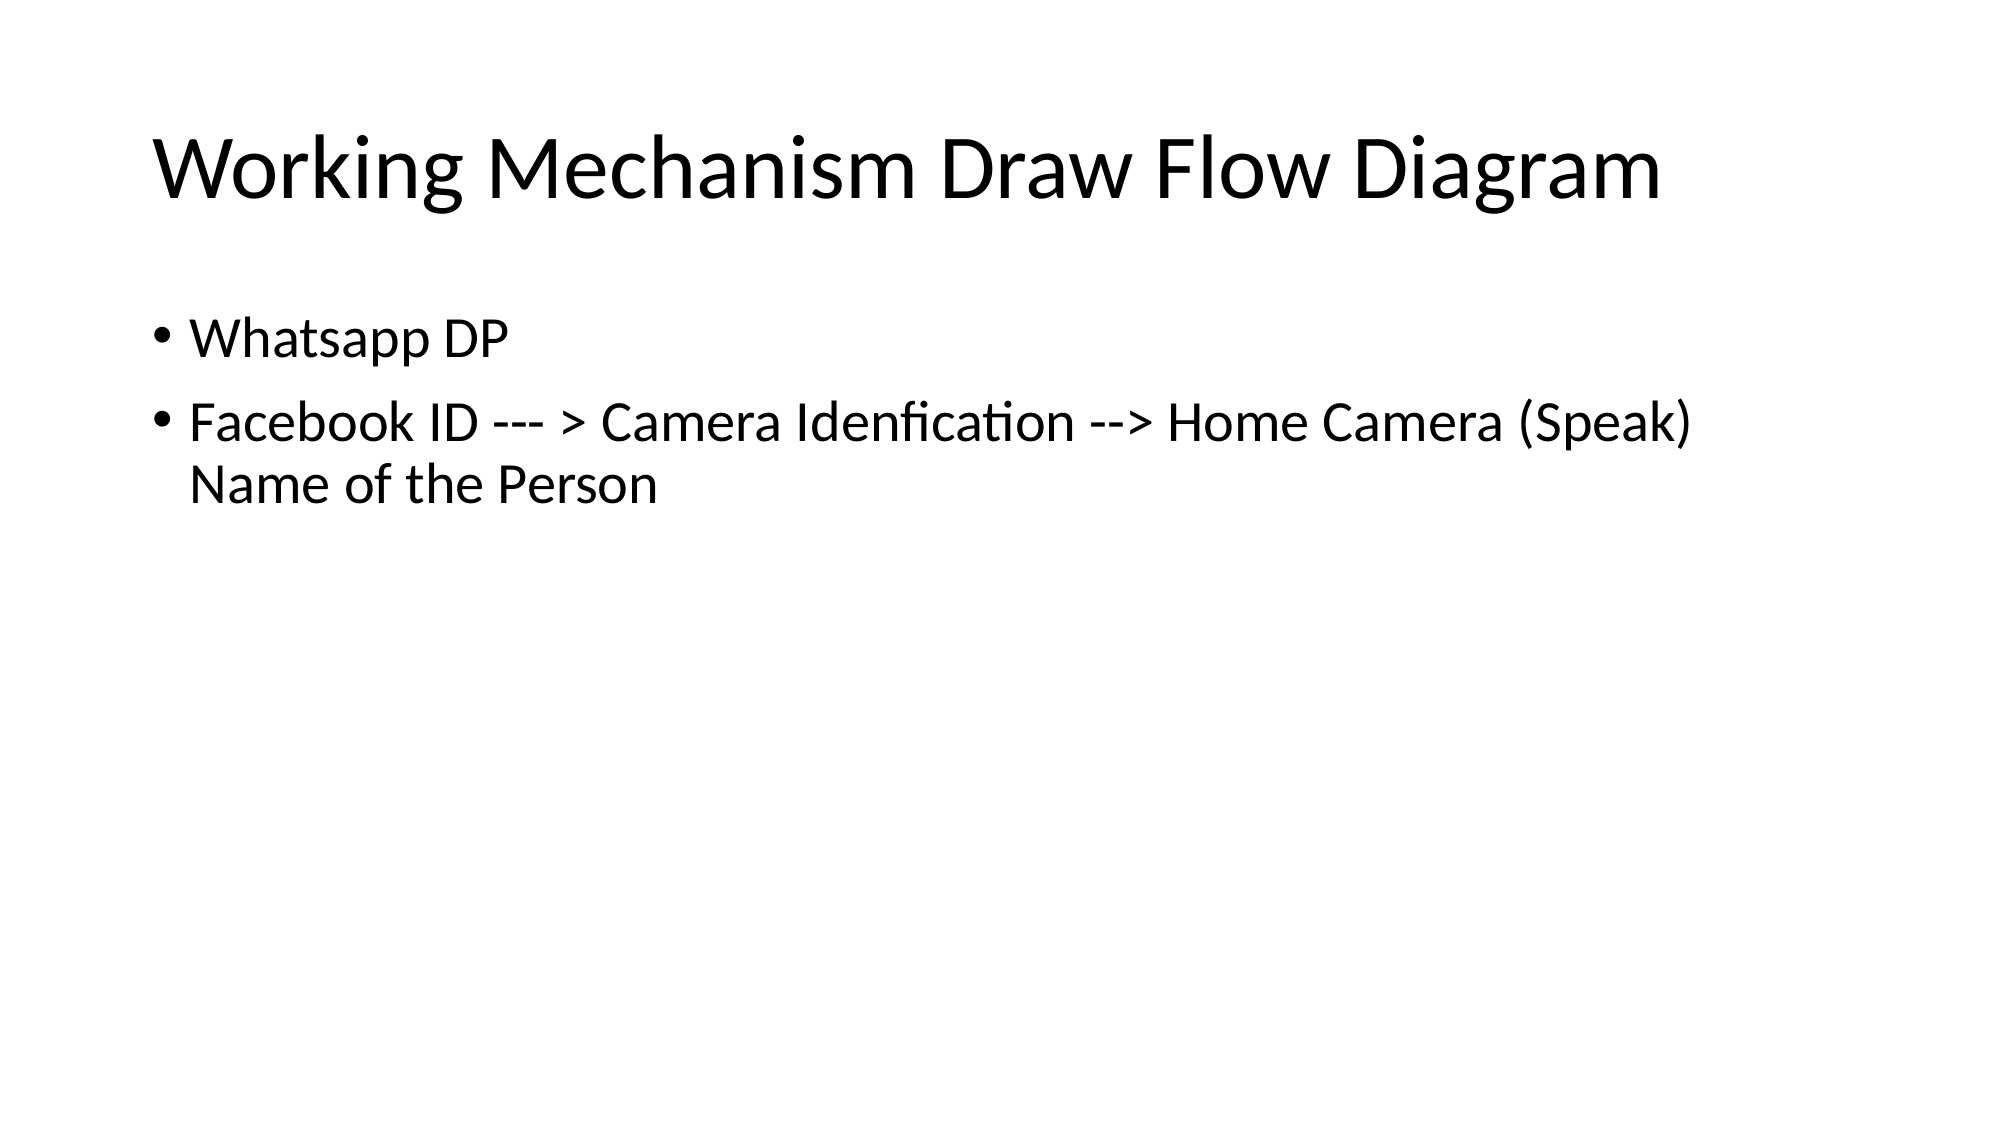

# Working Mechanism Draw Flow Diagram
Whatsapp DP
Facebook ID --- > Camera Idenfication --> Home Camera (Speak) Name of the Person